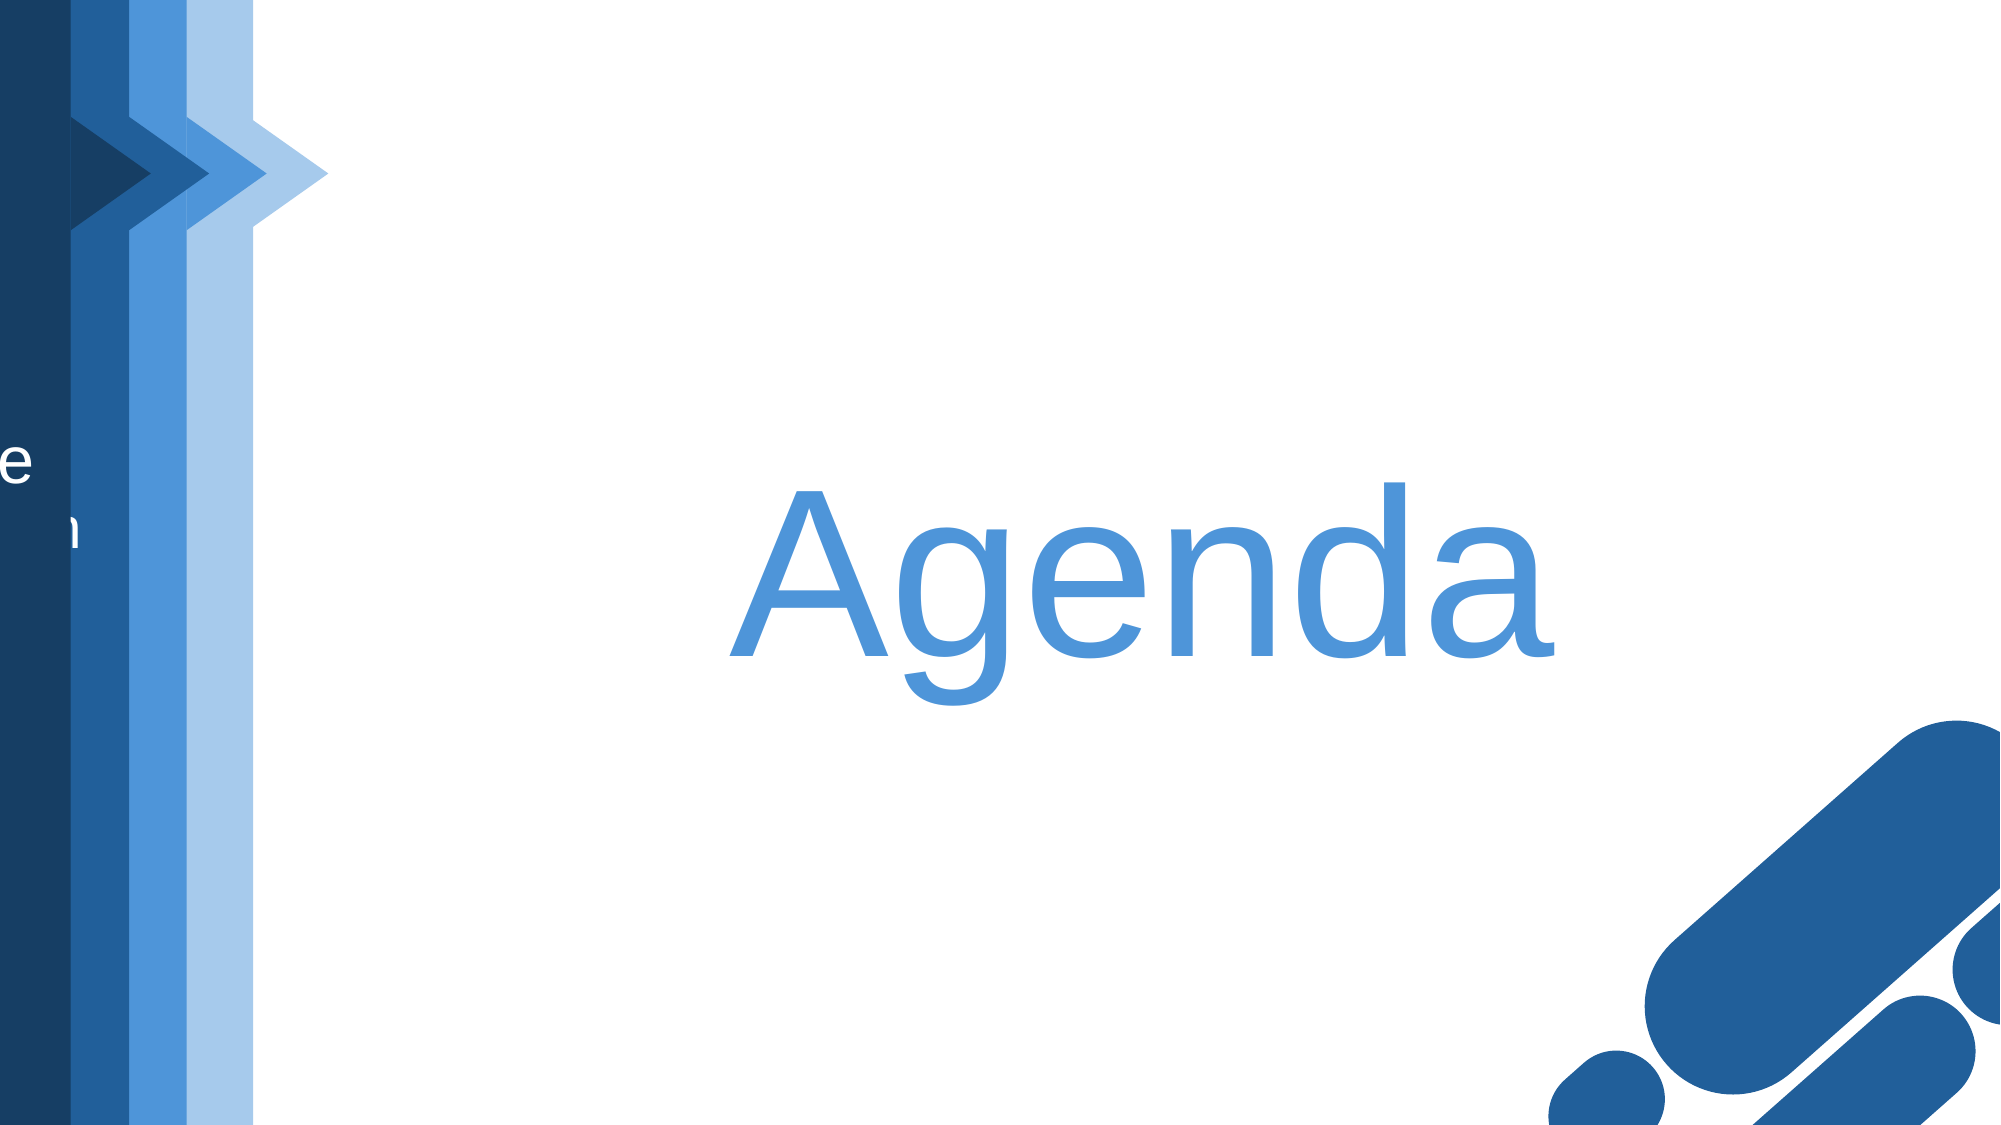

01

Business Case Study

02

Solution Implementation Steps

03

Traffic Directions

04

Questions & Answers
Agenda